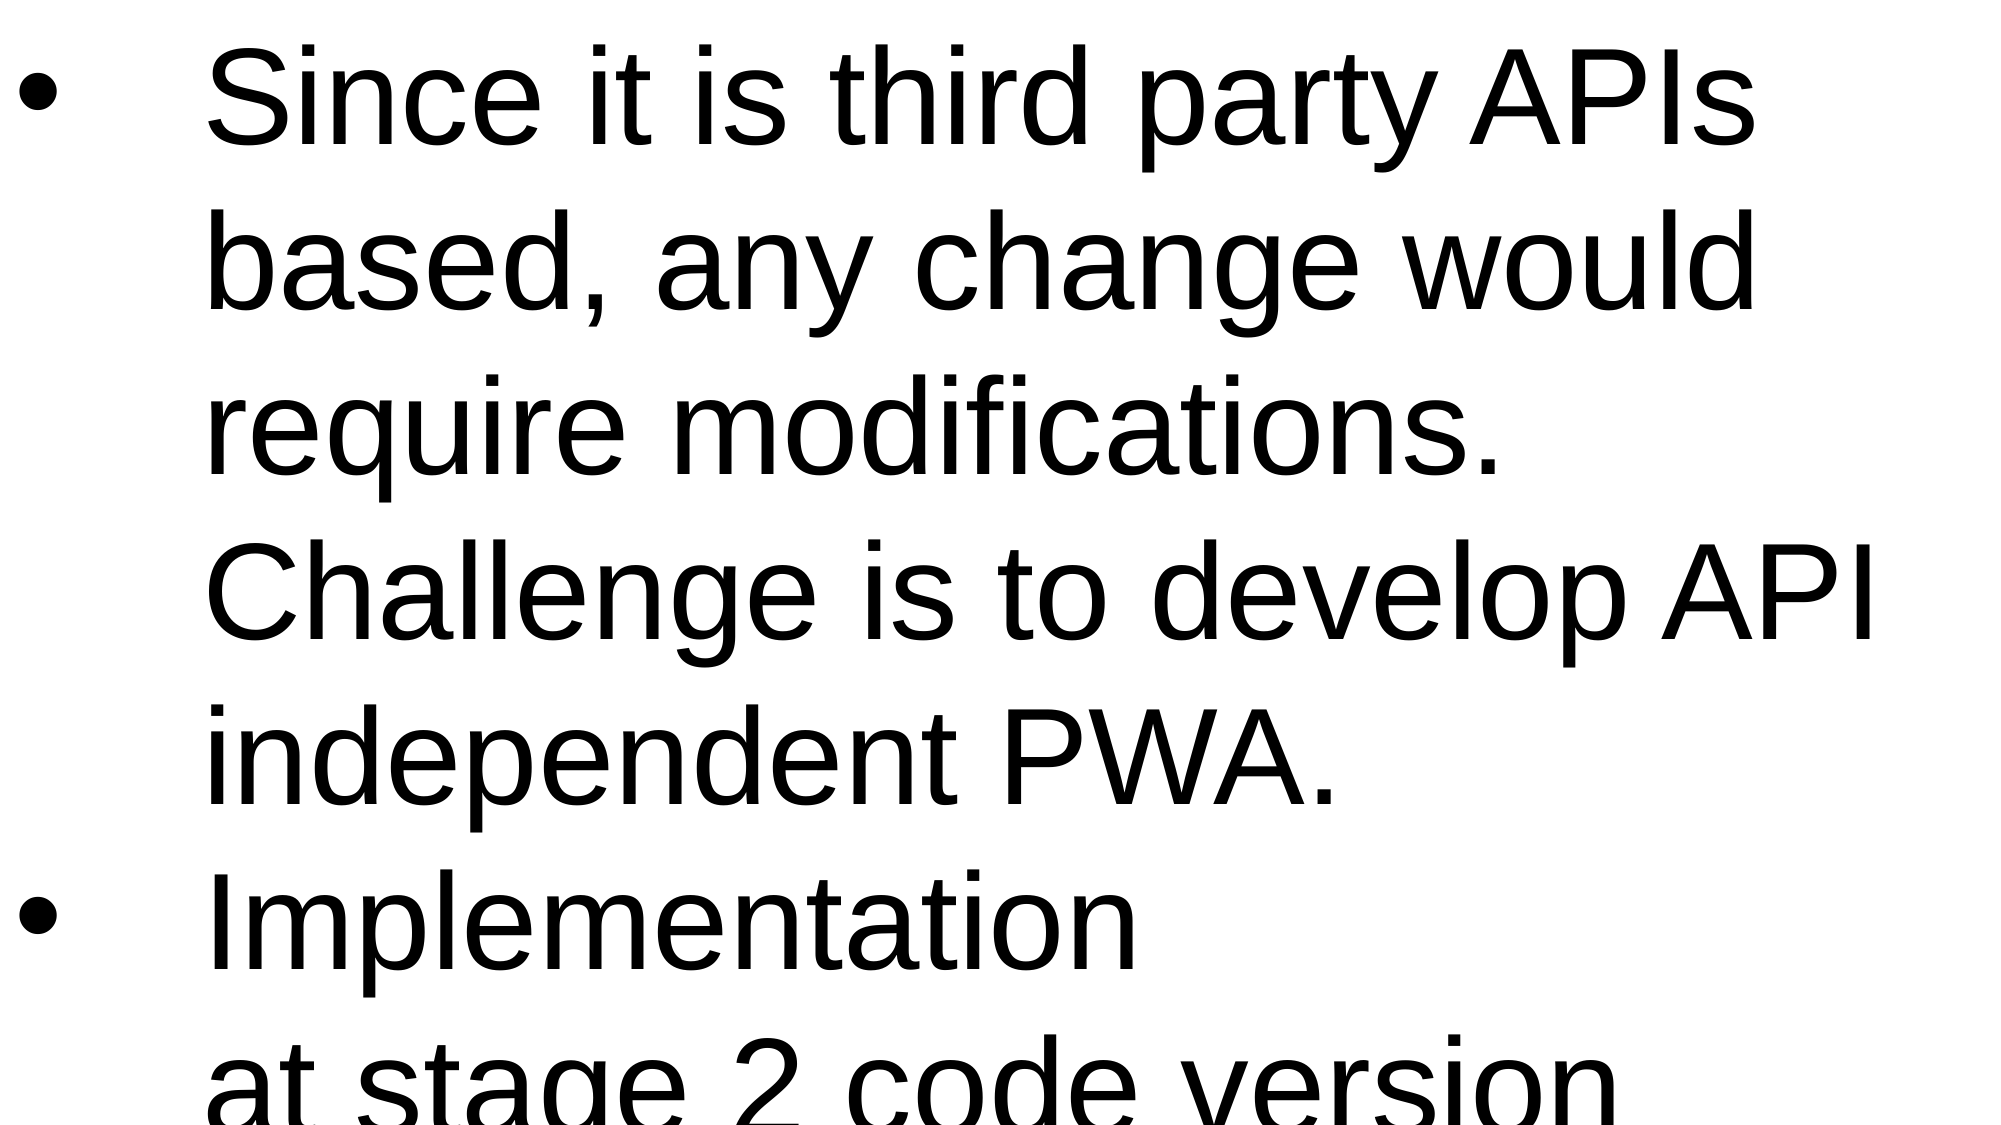

Since it is third party APIs based, any change would require modifications. Challenge is to develop API independent PWA.
Implementation at stage 2 code version controlling sounds troublesome.